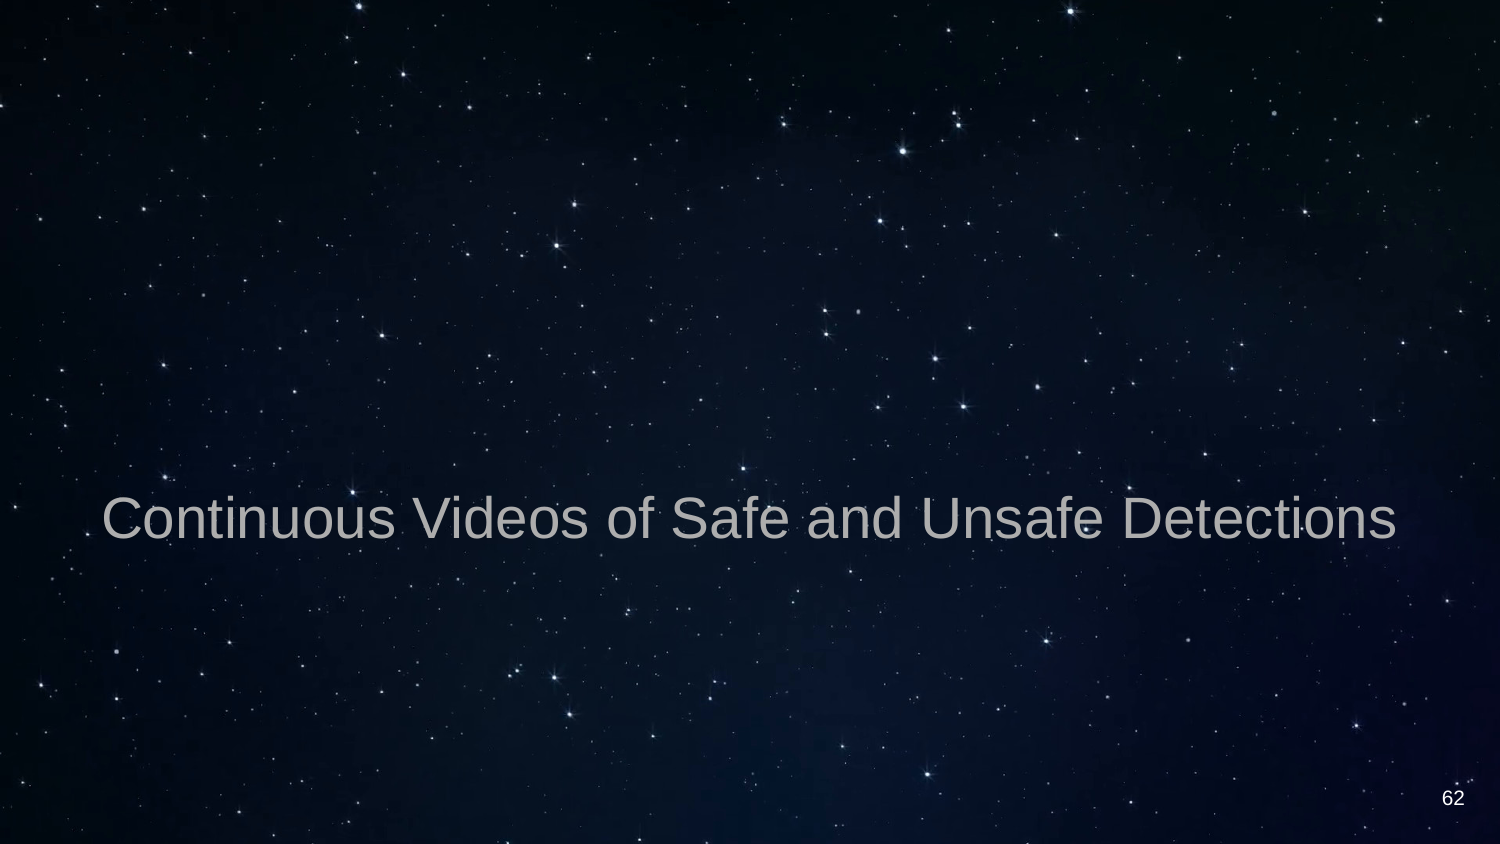

#
Continuous Videos of Safe and Unsafe Detections
62